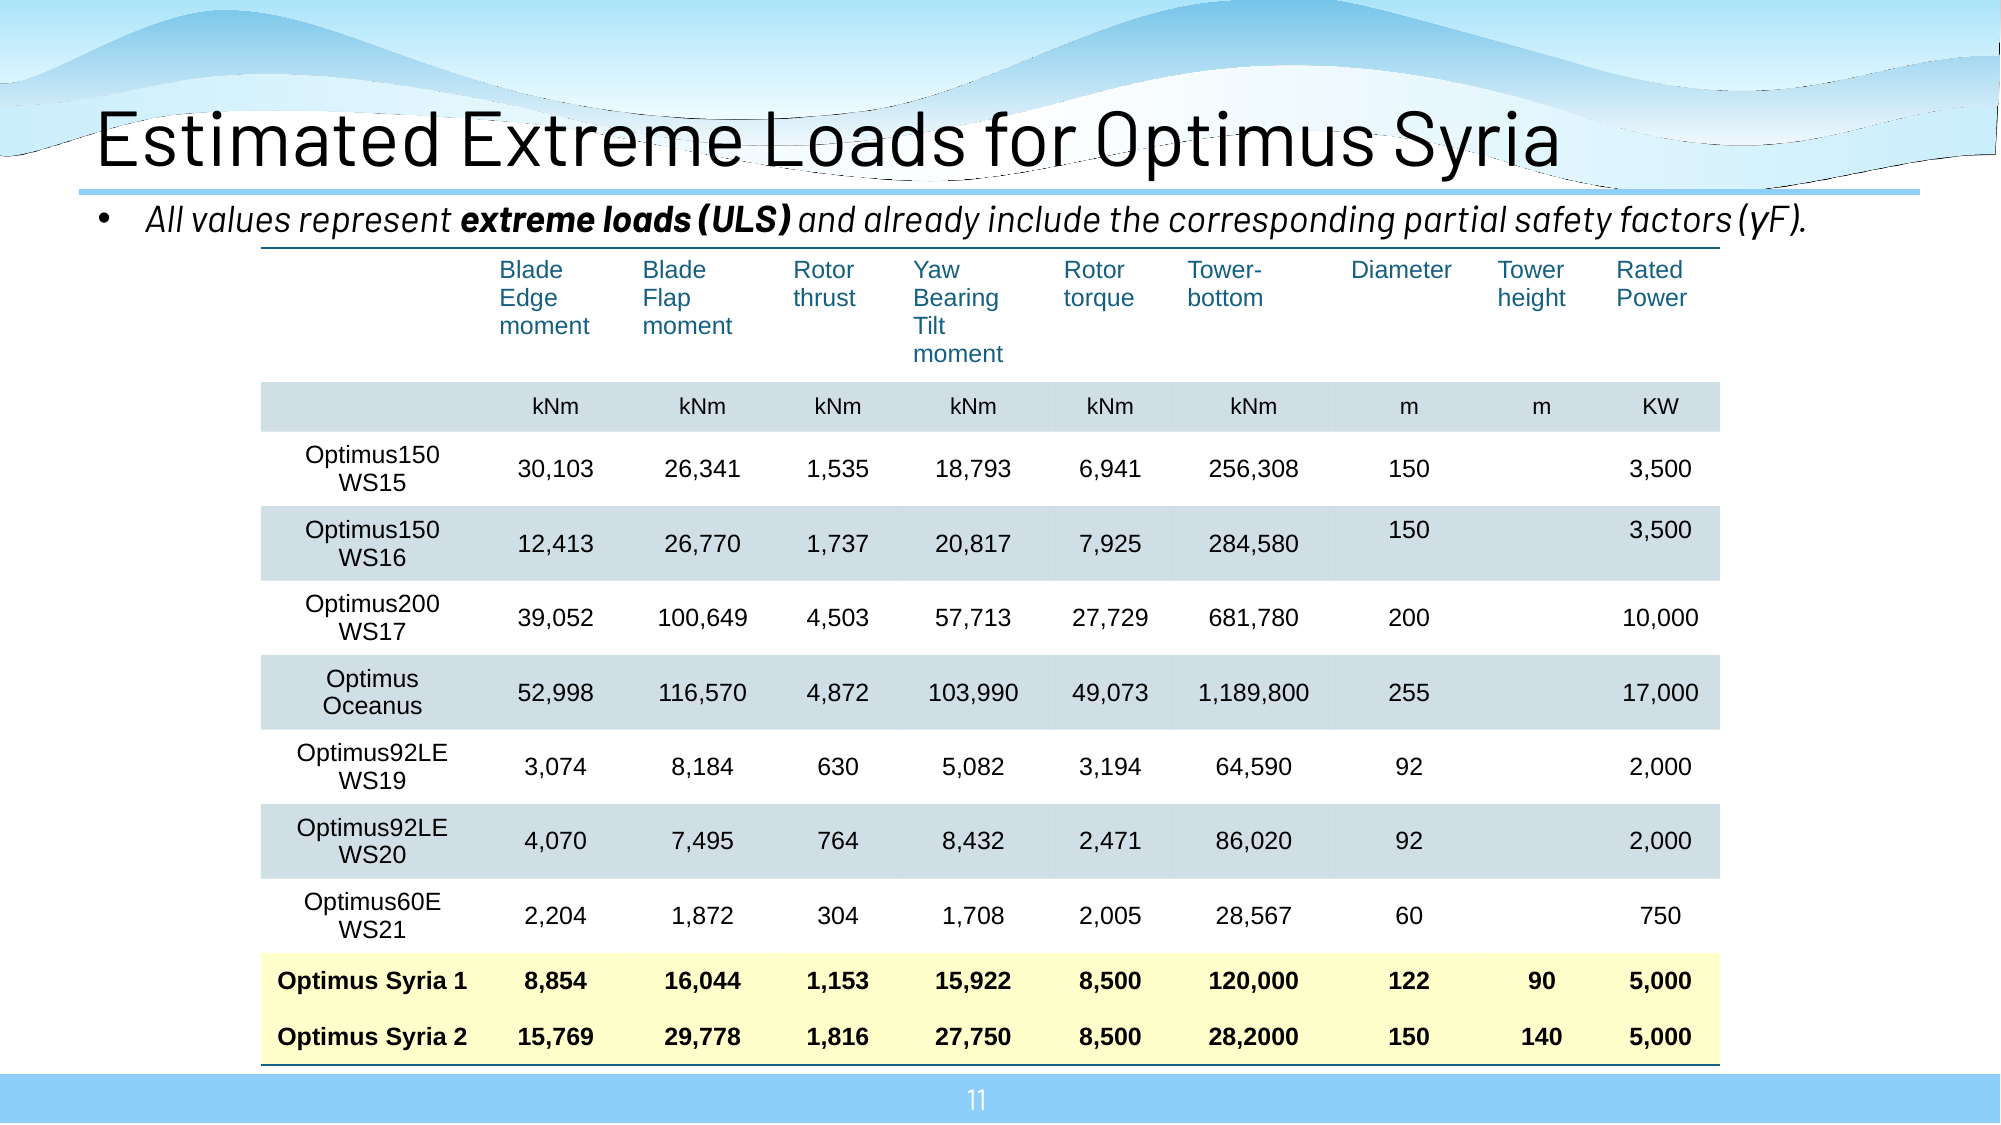

# Estimated Extreme Loads for Optimus Syria
All values represent extreme loads (ULS) and already include the corresponding partial safety factors (γF).
|  | Blade Edge moment | Blade Flap moment | Rotor thrust | Yaw Bearing Tilt moment | Rotor torque | Tower-bottom | Diameter | Tower height | Rated Power |
| --- | --- | --- | --- | --- | --- | --- | --- | --- | --- |
|  | kNm | kNm | kNm | kNm | kNm | kNm | m | m | KW |
| Optimus150 WS15 | 30,103 | 26,341 | 1,535 | 18,793 | 6,941 | 256,308 | 150 |  | 3,500 |
| Optimus150 WS16 | 12,413 | 26,770 | 1,737 | 20,817 | 7,925 | 284,580 | 150 |  | 3,500 |
| Optimus200 WS17 | 39,052 | 100,649 | 4,503 | 57,713 | 27,729 | 681,780 | 200 |  | 10,000 |
| Optimus Oceanus | 52,998 | 116,570 | 4,872 | 103,990 | 49,073 | 1,189,800 | 255 |  | 17,000 |
| Optimus92LE WS19 | 3,074 | 8,184 | 630 | 5,082 | 3,194 | 64,590 | 92 |  | 2,000 |
| Optimus92LE WS20 | 4,070 | 7,495 | 764 | 8,432 | 2,471 | 86,020 | 92 |  | 2,000 |
| Optimus60E WS21 | 2,204 | 1,872 | 304 | 1,708 | 2,005 | 28,567 | 60 |  | 750 |
| Optimus Syria 1 | 8,854 | 16,044 | 1,153 | 15,922 | 8,500 | 120,000 | 122 | 90 | 5,000 |
| Optimus Syria 2 | 15,769 | 29,778 | 1,816 | 27,750 | 8,500 | 28,2000 | 150 | 140 | 5,000 |
11